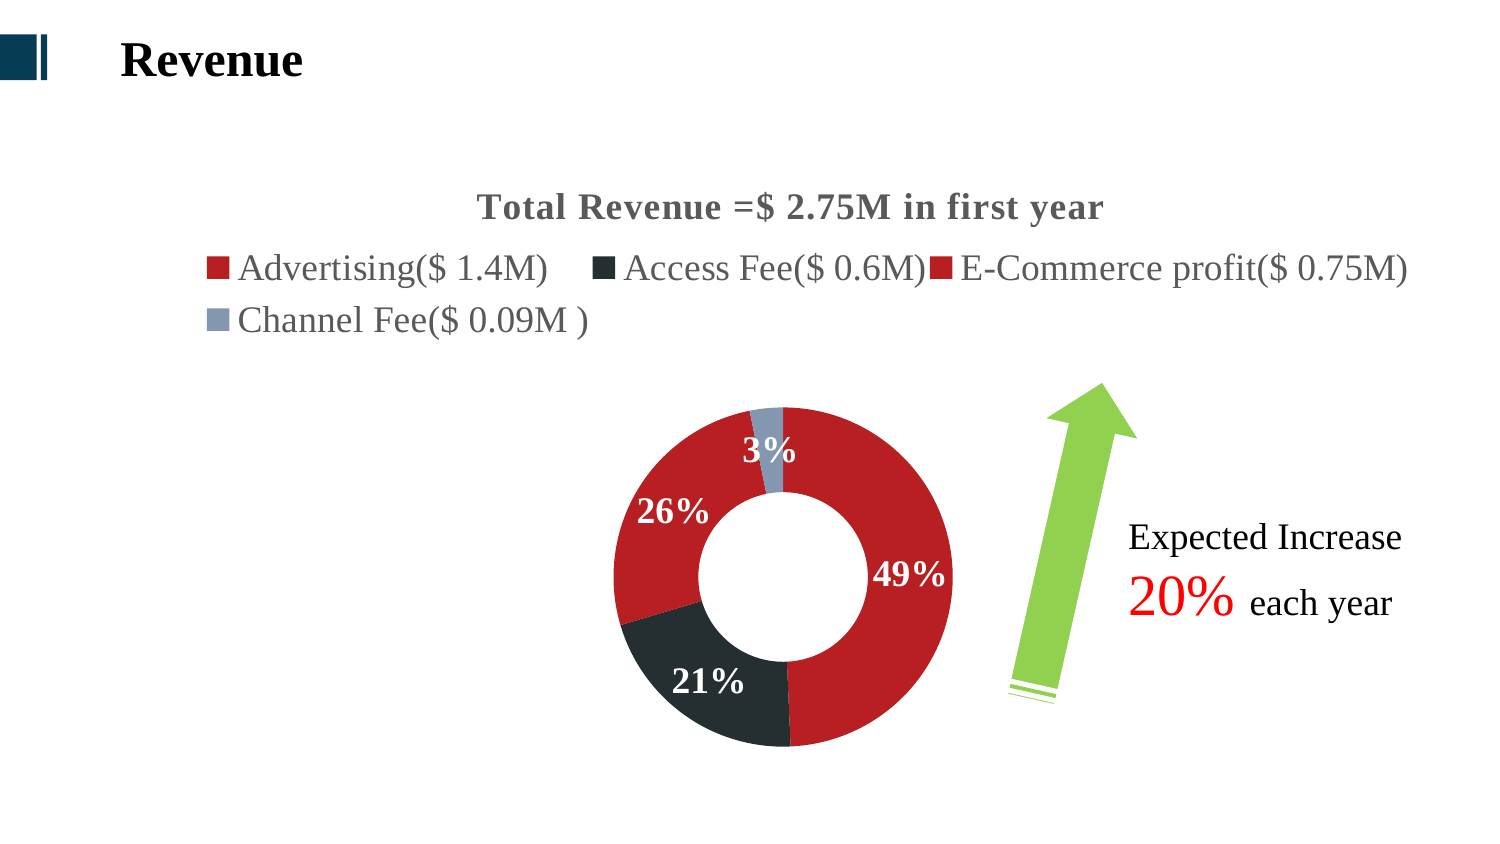

Revenue

### Chart: Total Revenue =$ 2.75M in first year

| Category | Total Revenue |
|---|---|
| Advertising($ 1.4M) | 1.4 |
| Access Fee($ 0.6M) | 0.6 |
| E-Commerce profit($ 0.75M) | 0.75 |
| Channel Fee($ 0.09M ) | 0.09 |
Expected Increase 20% each year